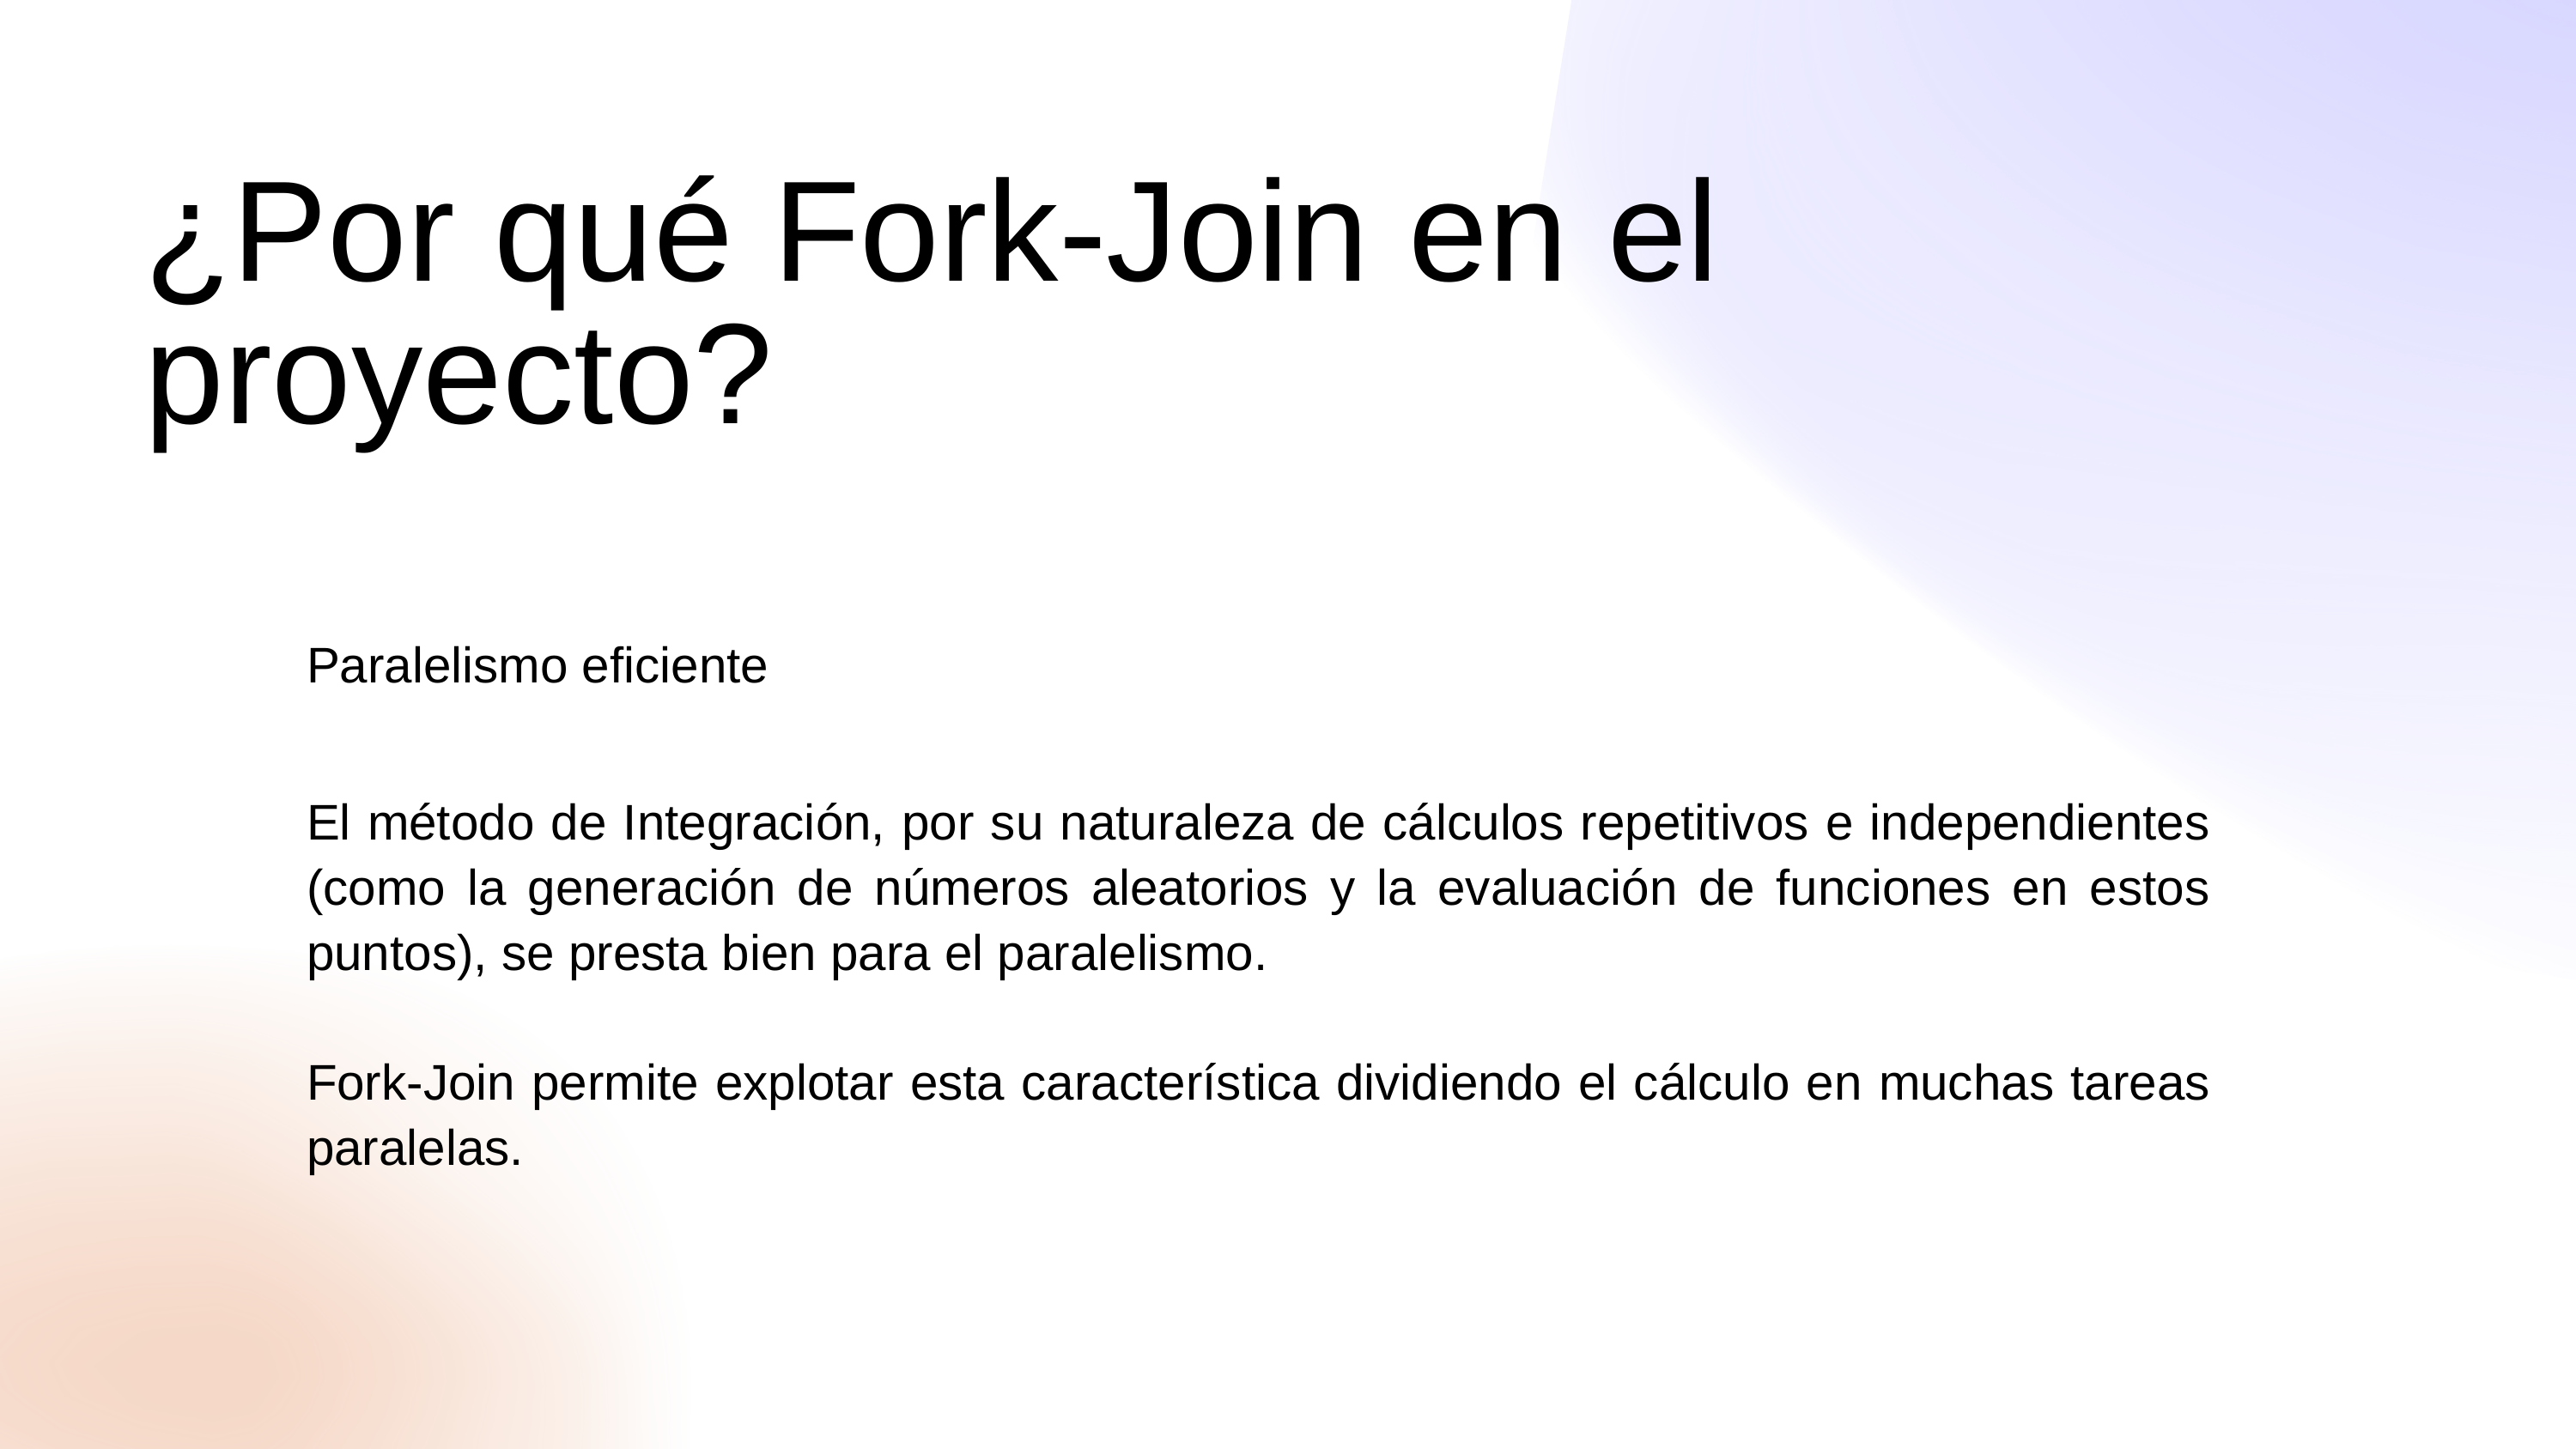

¿Por qué Fork-Join en el proyecto?
Paralelismo eficiente
El método de Integración, por su naturaleza de cálculos repetitivos e independientes (como la generación de números aleatorios y la evaluación de funciones en estos puntos), se presta bien para el paralelismo.

Fork-Join permite explotar esta característica dividiendo el cálculo en muchas tareas paralelas.